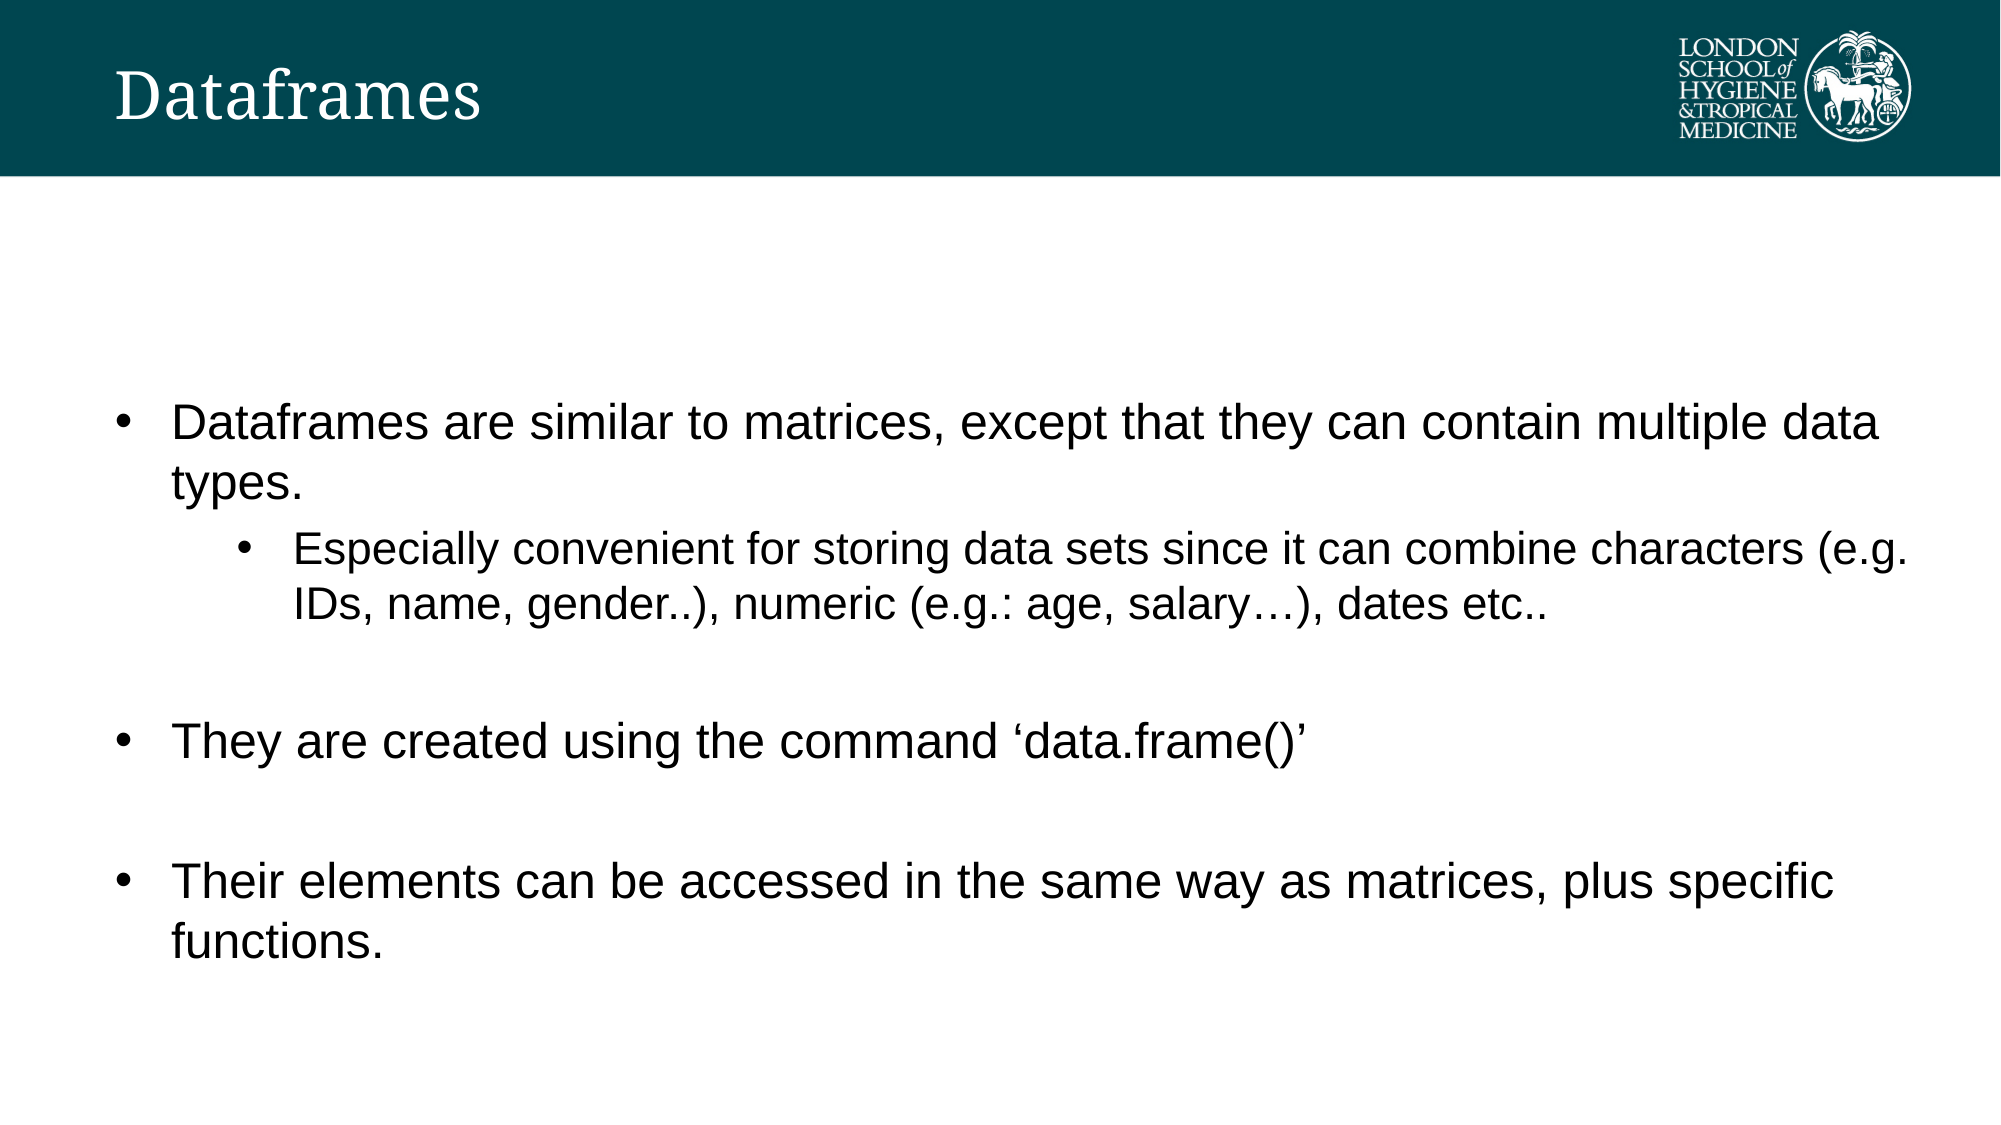

# Dataframes

Dataframes are similar to matrices, except that they can contain multiple data types.
Especially convenient for storing data sets since it can combine characters (e.g. IDs, name, gender..), numeric (e.g.: age, salary…), dates etc..

They are created using the command ‘data.frame()’

Their elements can be accessed in the same way as matrices, plus specific functions.